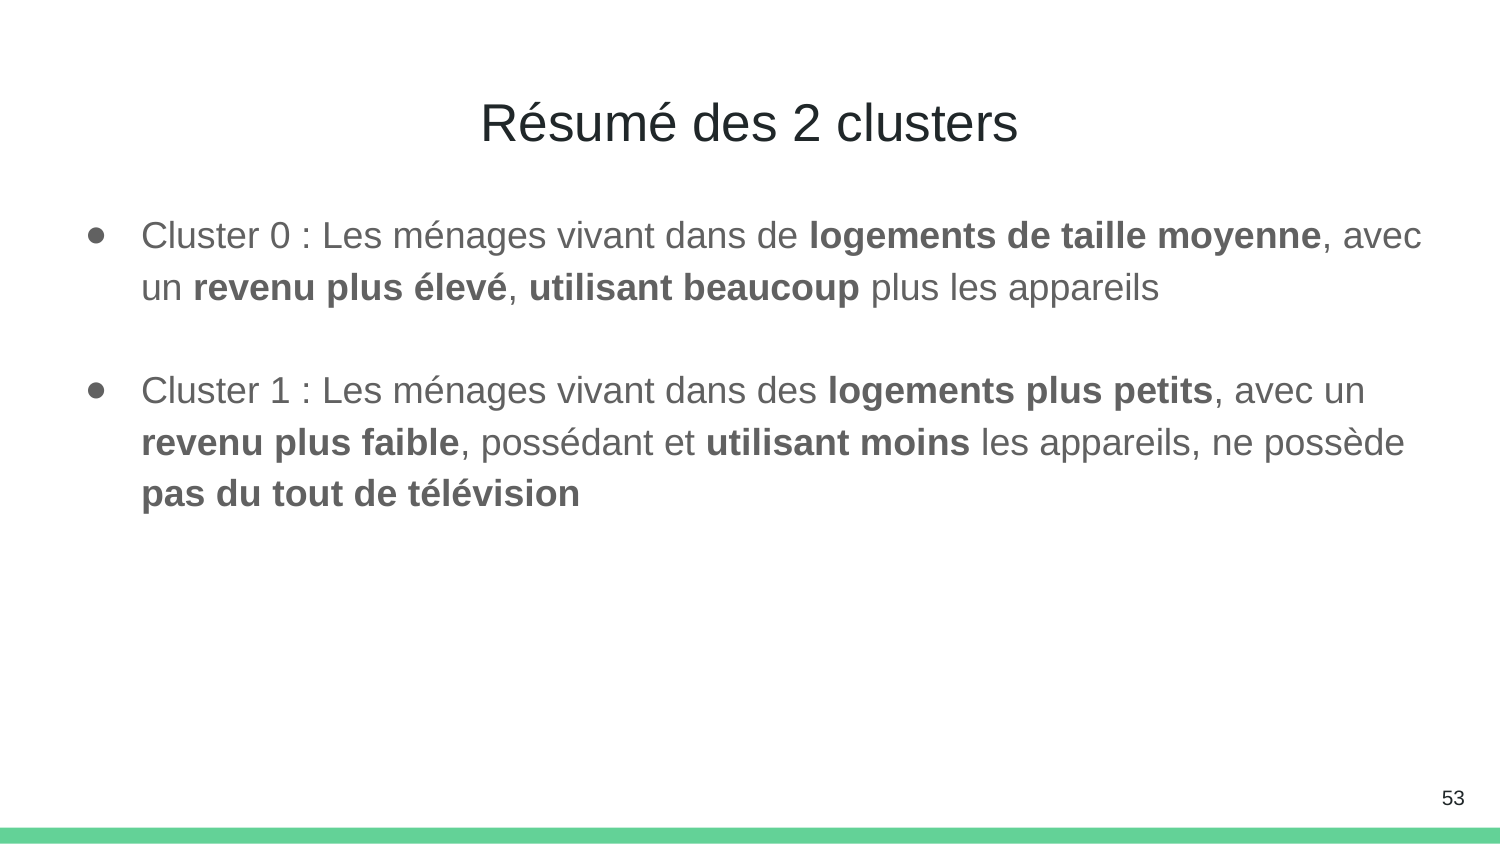

# Résumé des 2 clusters
Cluster 0 : Les ménages vivant dans de logements de taille moyenne, avec un revenu plus élevé, utilisant beaucoup plus les appareils

Cluster 1 : Les ménages vivant dans des logements plus petits, avec un revenu plus faible, possédant et utilisant moins les appareils, ne possède pas du tout de télévision

53